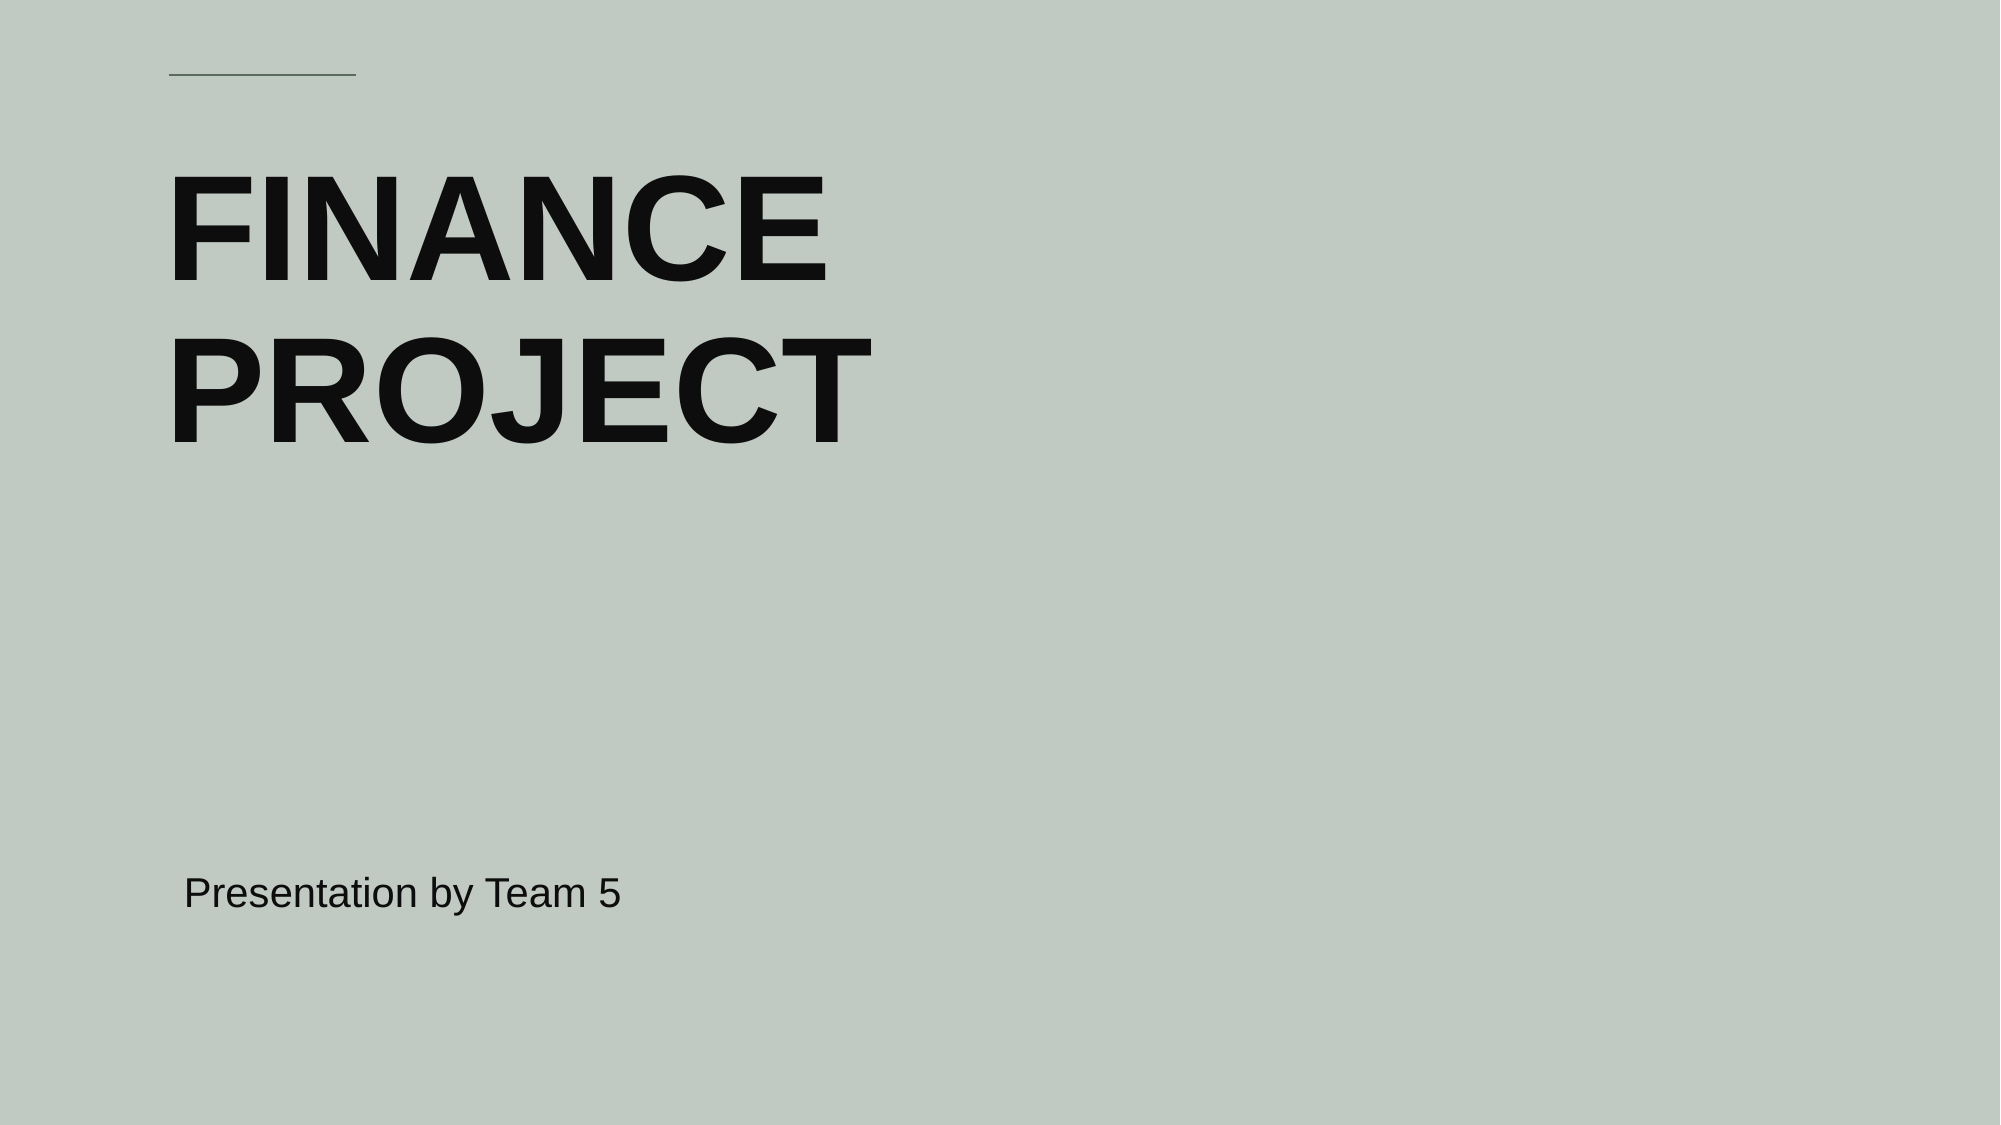

# FINANCE PROJECT
Presentation by Team 5